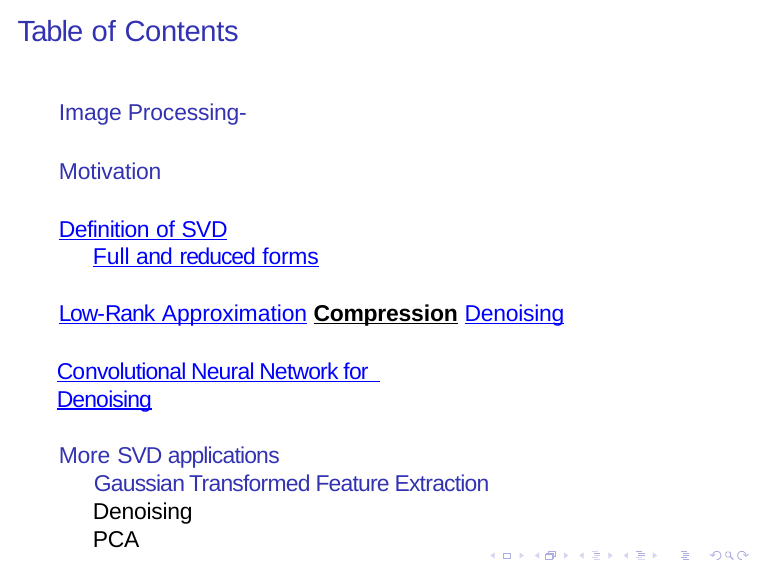

# Table of Contents
Image Processing-

Motivation

Definition of SVD
Full and reduced forms

Low-Rank Approximation Compression Denoising

Convolutional Neural Network for
Denoising

More SVD applications
      Gaussian Transformed Feature Extraction
	Denoising
	PCA